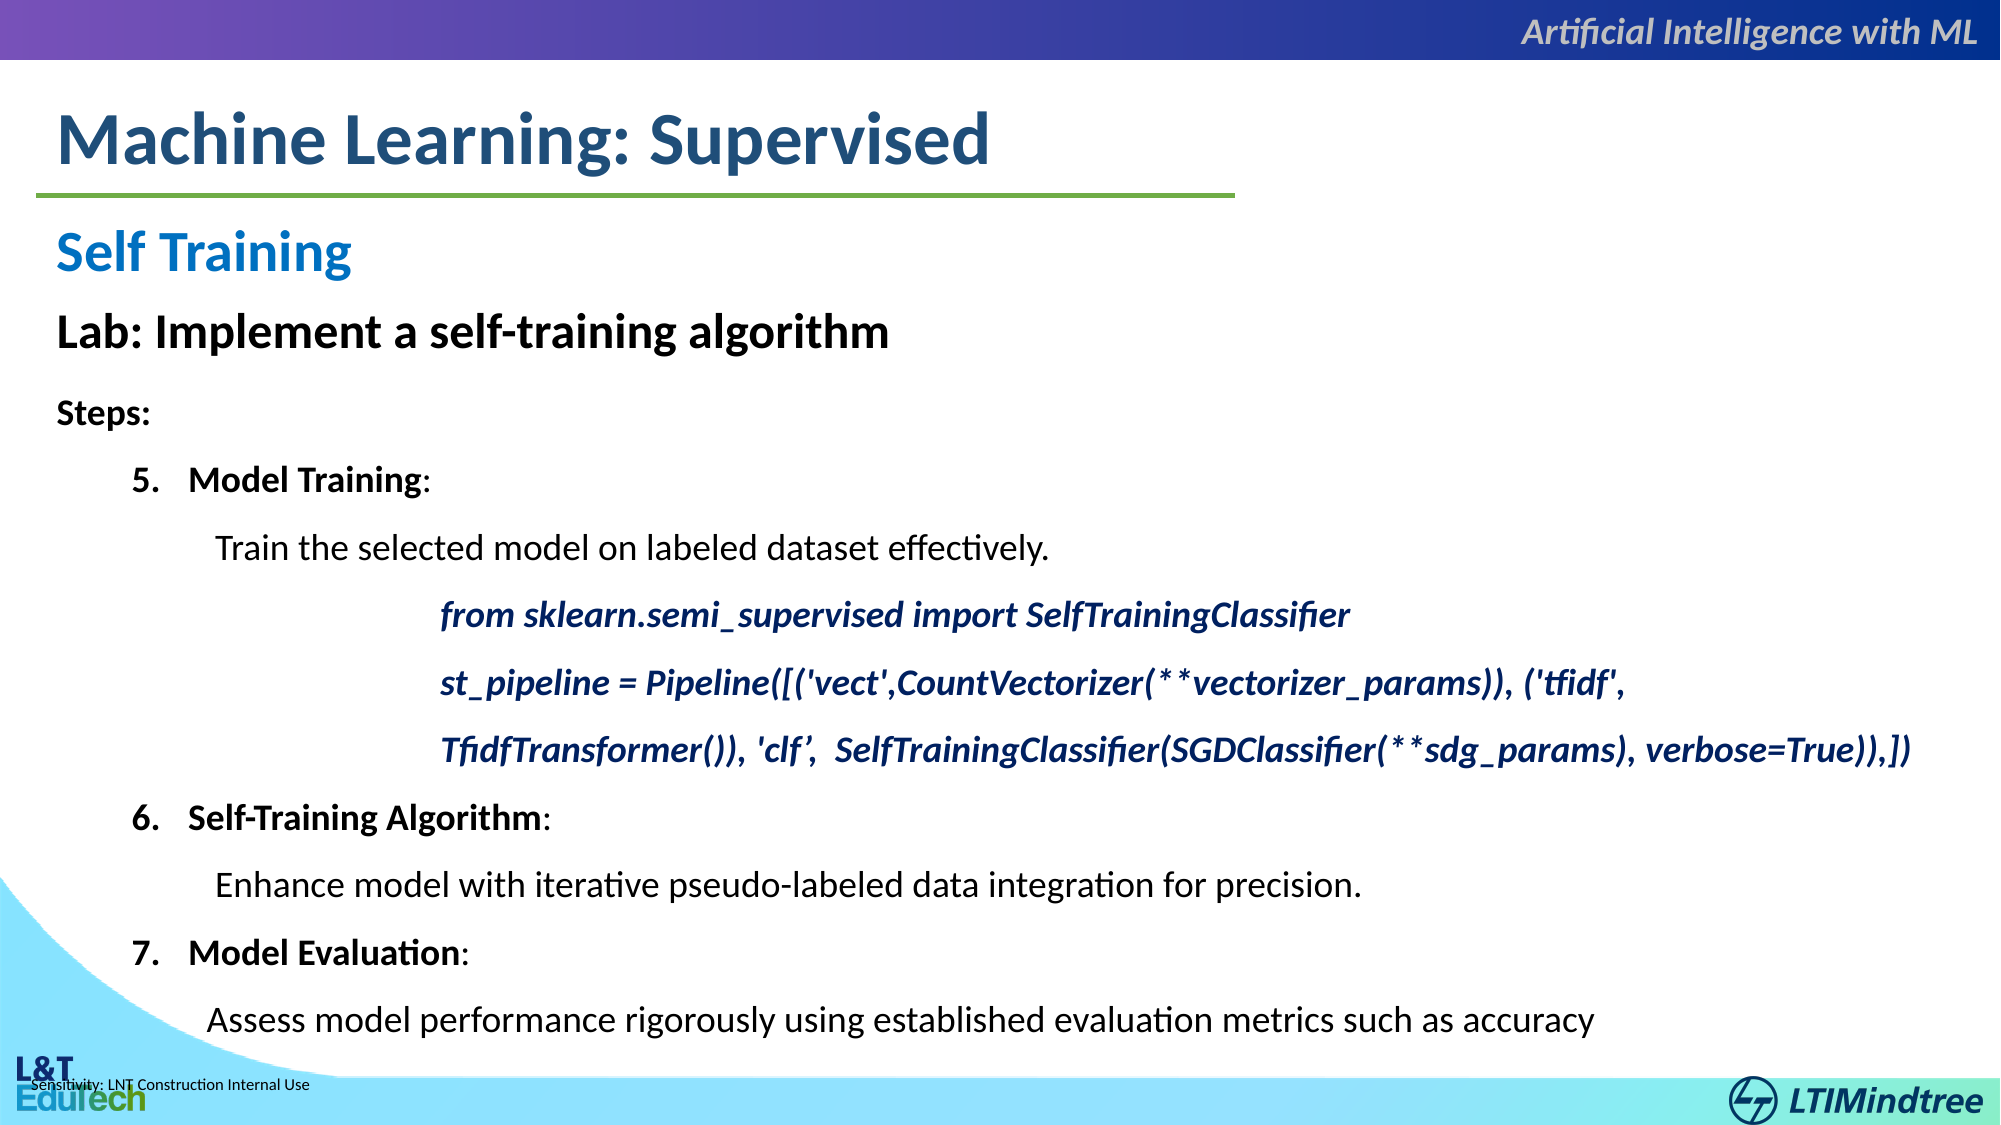

Artificial Intelligence with ML
Machine Learning: Supervised
Self Training
Lab: Implement a self-training algorithm
Steps:
Model Training:
 Train the selected model on labeled dataset effectively.
from sklearn.semi_supervised import SelfTrainingClassifier
st_pipeline = Pipeline([('vect',CountVectorizer(**vectorizer_params)), ('tfidf', TfidfTransformer()), 'clf’,  SelfTrainingClassifier(SGDClassifier(**sdg_params), verbose=True)),])
Self-Training Algorithm:
 Enhance model with iterative pseudo-labeled data integration for precision.
Model Evaluation:
Assess model performance rigorously using established evaluation metrics such as accuracy